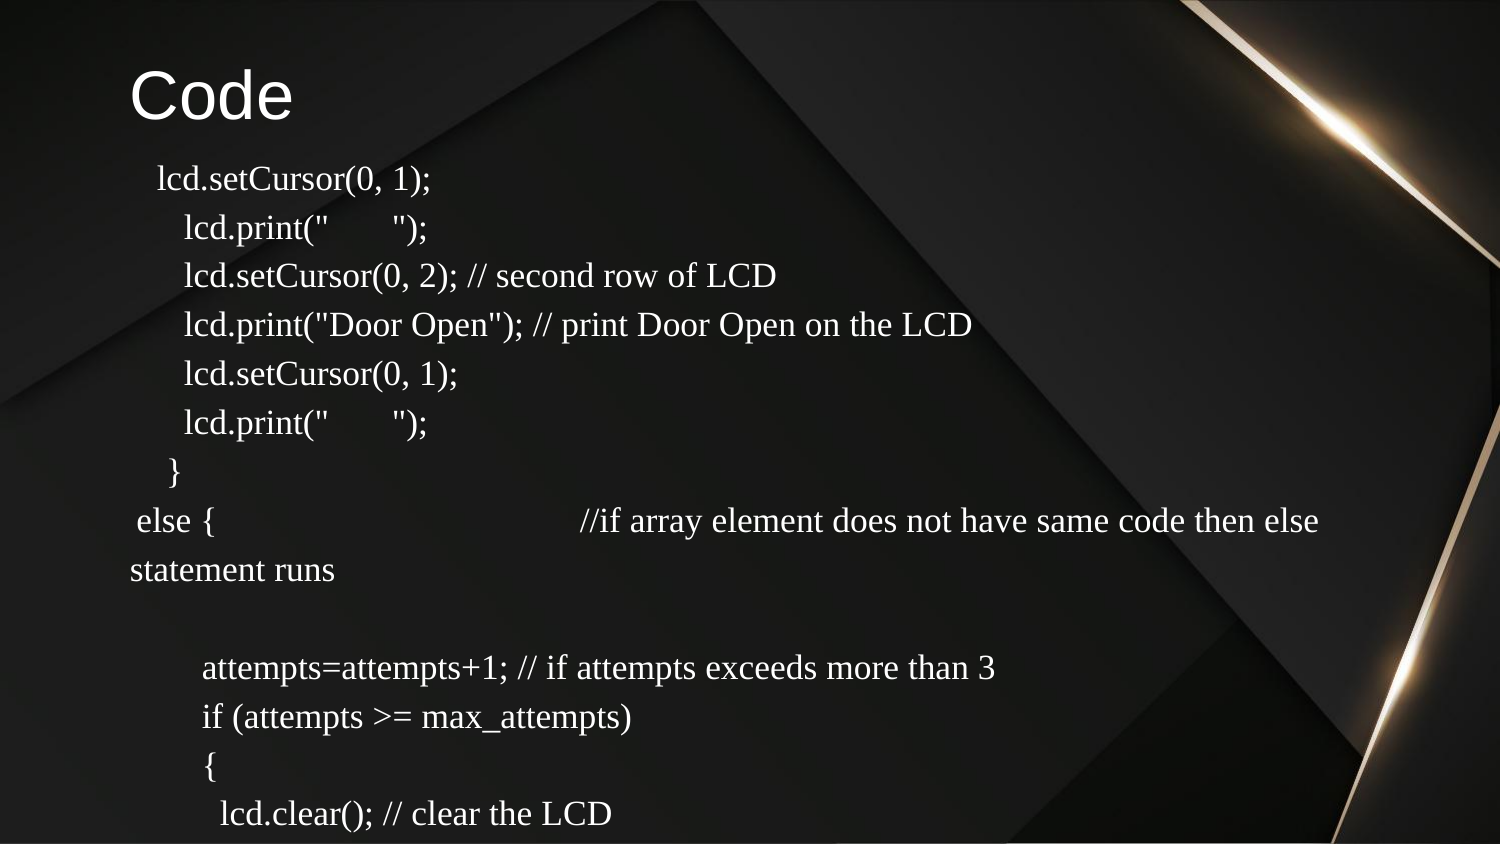

# Code
   lcd.setCursor(0, 1);
      lcd.print("       ");
      lcd.setCursor(0, 2); // second row of LCD
      lcd.print("Door Open"); // print Door Open on the LCD
      lcd.setCursor(0, 1);
      lcd.print("       ");
    }
 else {			//if array element does not have same code then else statement runs

        attempts=attempts+1; // if attempts exceeds more than 3
        if (attempts >= max_attempts)
        {
          lcd.clear(); // clear the LCD
          lcd.setCursor(0,2);